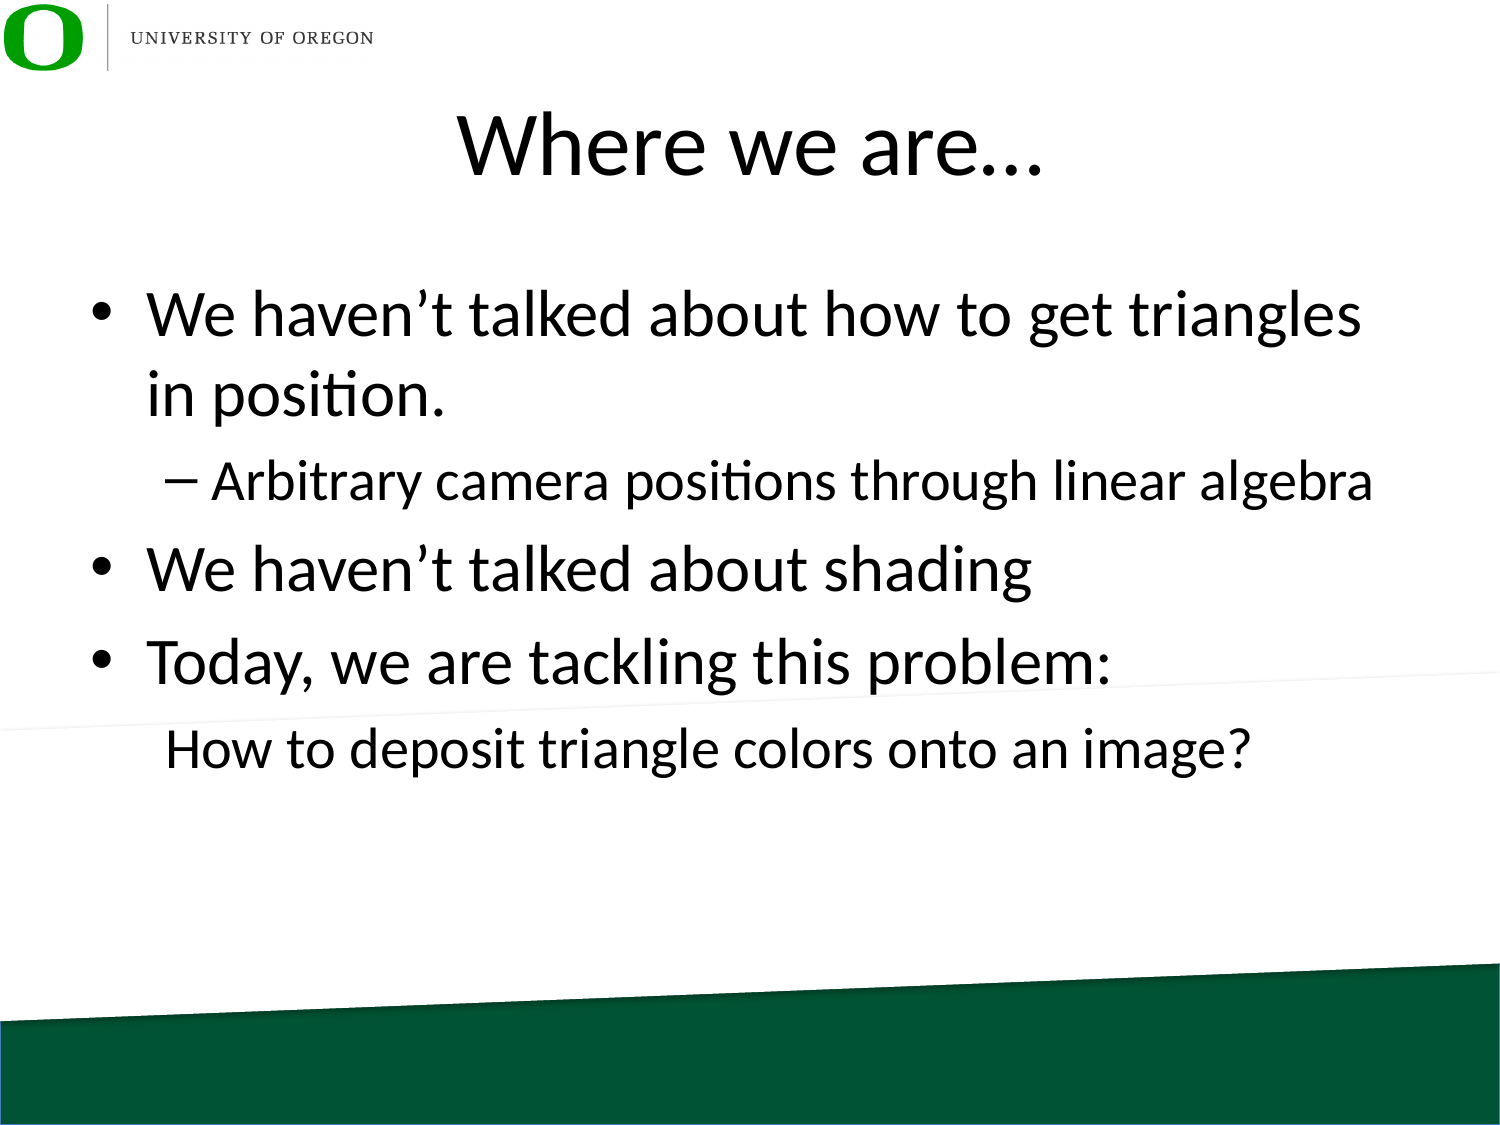

# Where we are…
We haven’t talked about how to get triangles in position.
Arbitrary camera positions through linear algebra
We haven’t talked about shading
Today, we are tackling this problem:
How to deposit triangle colors onto an image?